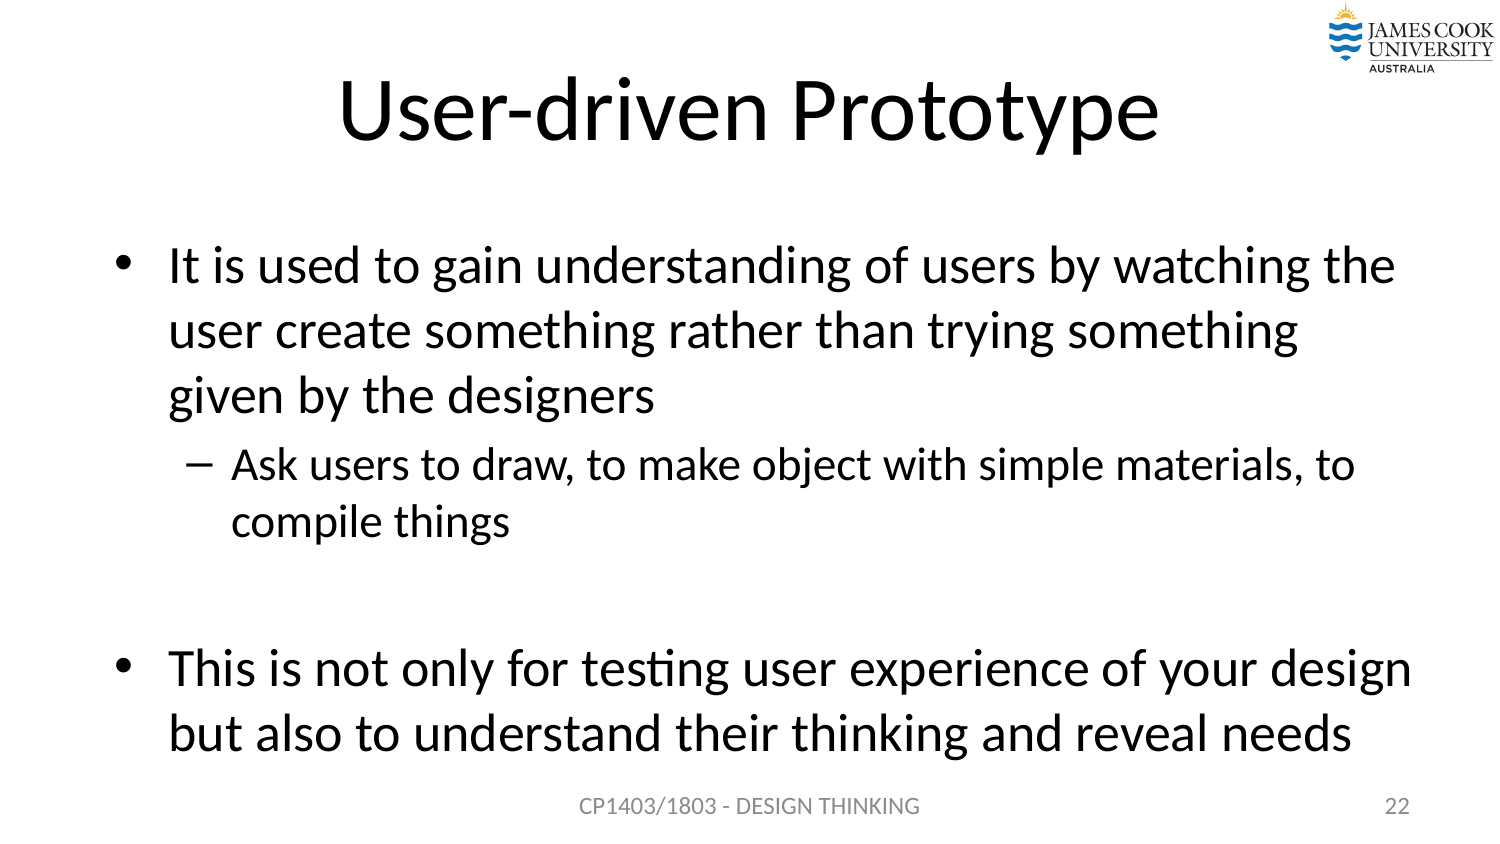

# User-driven Prototype
It is used to gain understanding of users by watching the user create something rather than trying something given by the designers
Ask users to draw, to make object with simple materials, to compile things

This is not only for testing user experience of your design but also to understand their thinking and reveal needs
CP1403/1803 - DESIGN THINKING
22